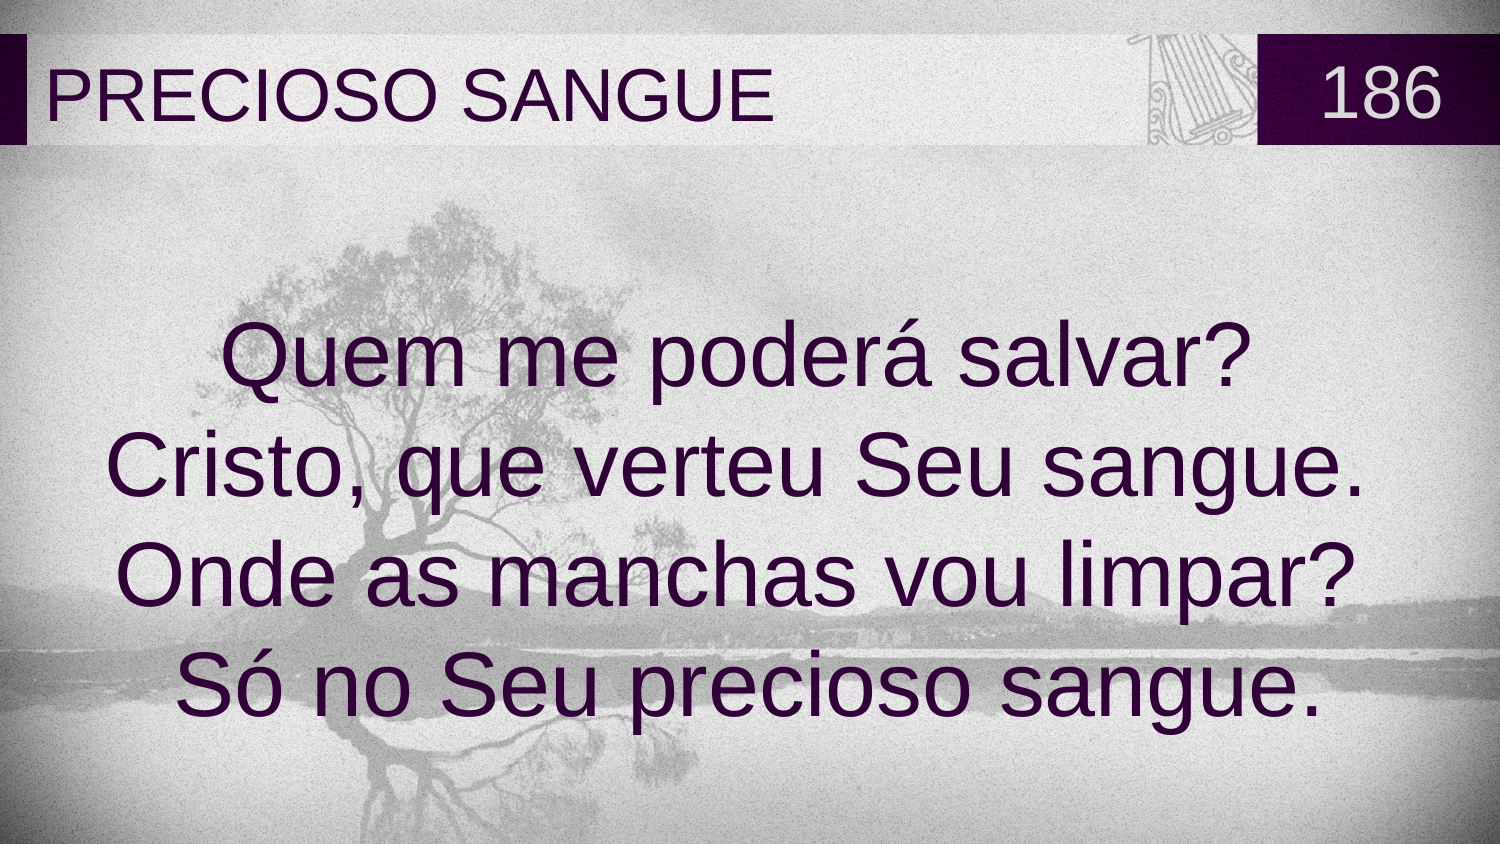

# PRECIOSO SANGUE
186
Quem me poderá salvar?
Cristo, que verteu Seu sangue.
Onde as manchas vou limpar?
Só no Seu precioso sangue.